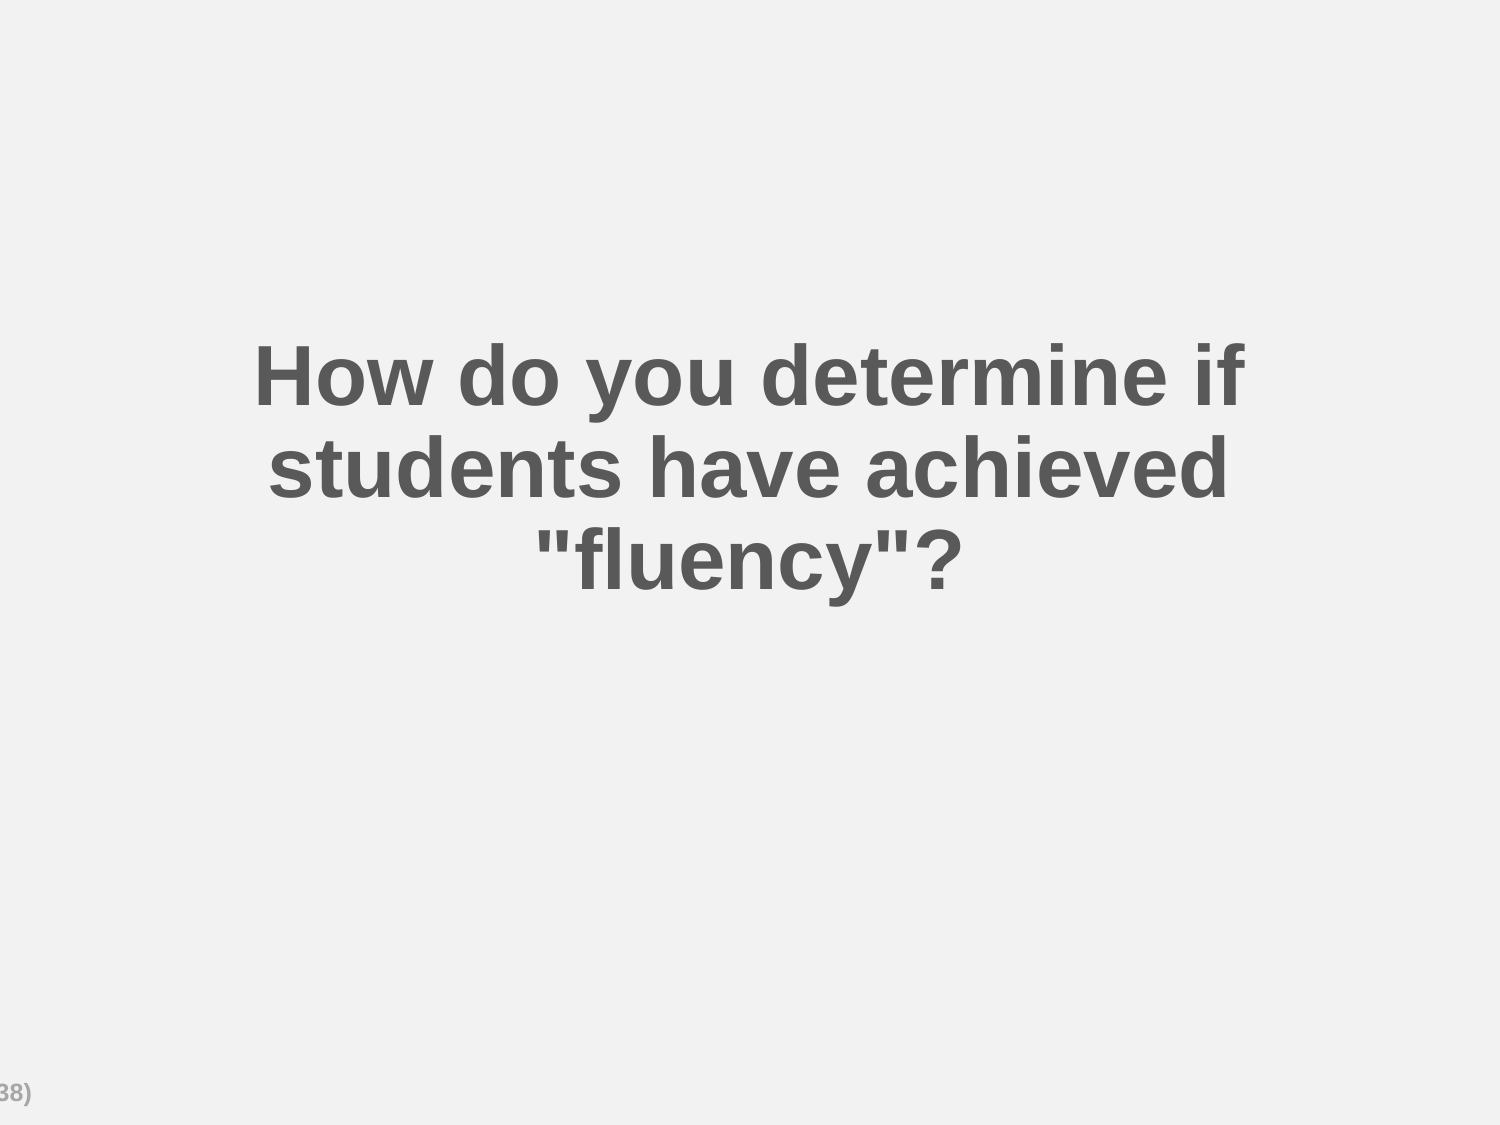

# How do you determine if students have achieved "fluency"?